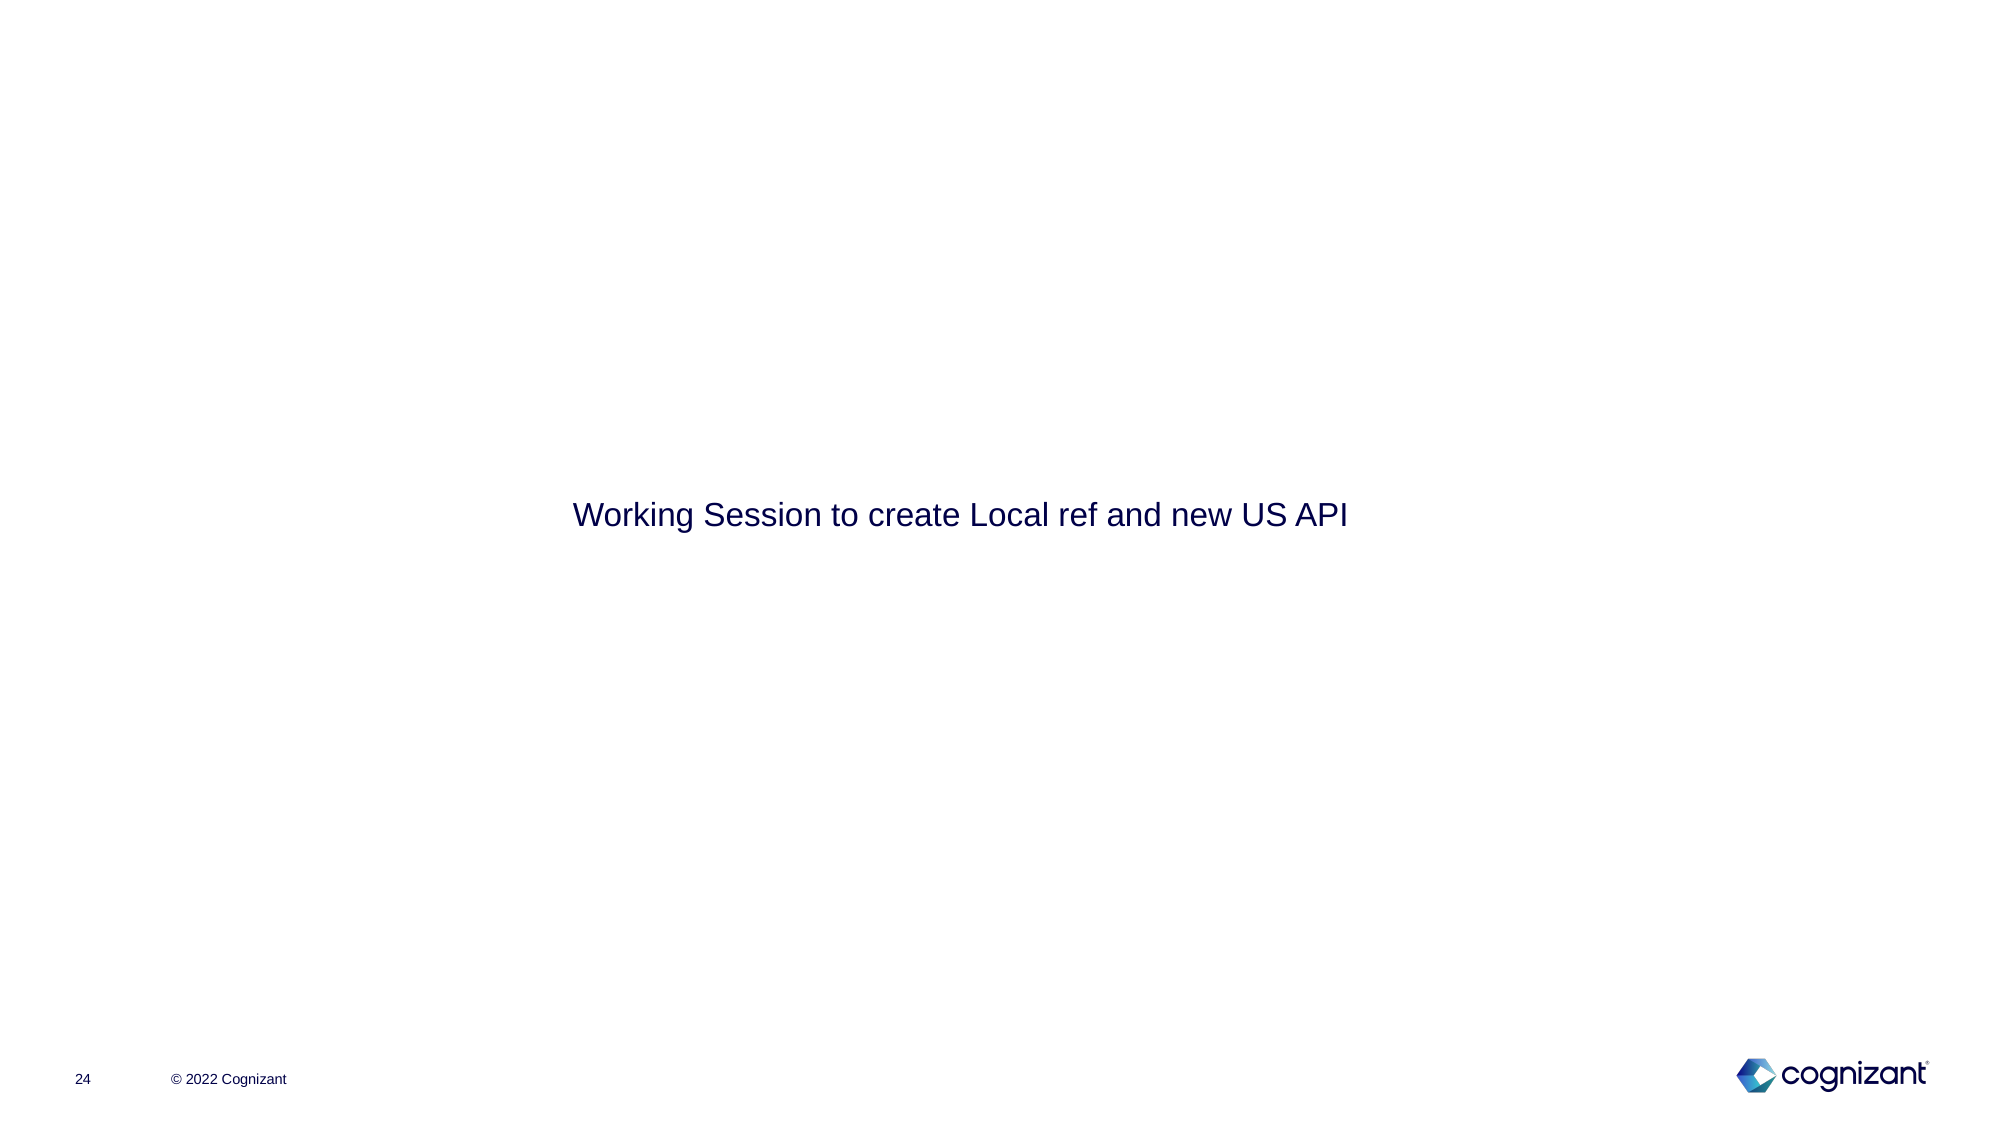

Working Session to create Local ref and new US API
© 2022 Cognizant
24